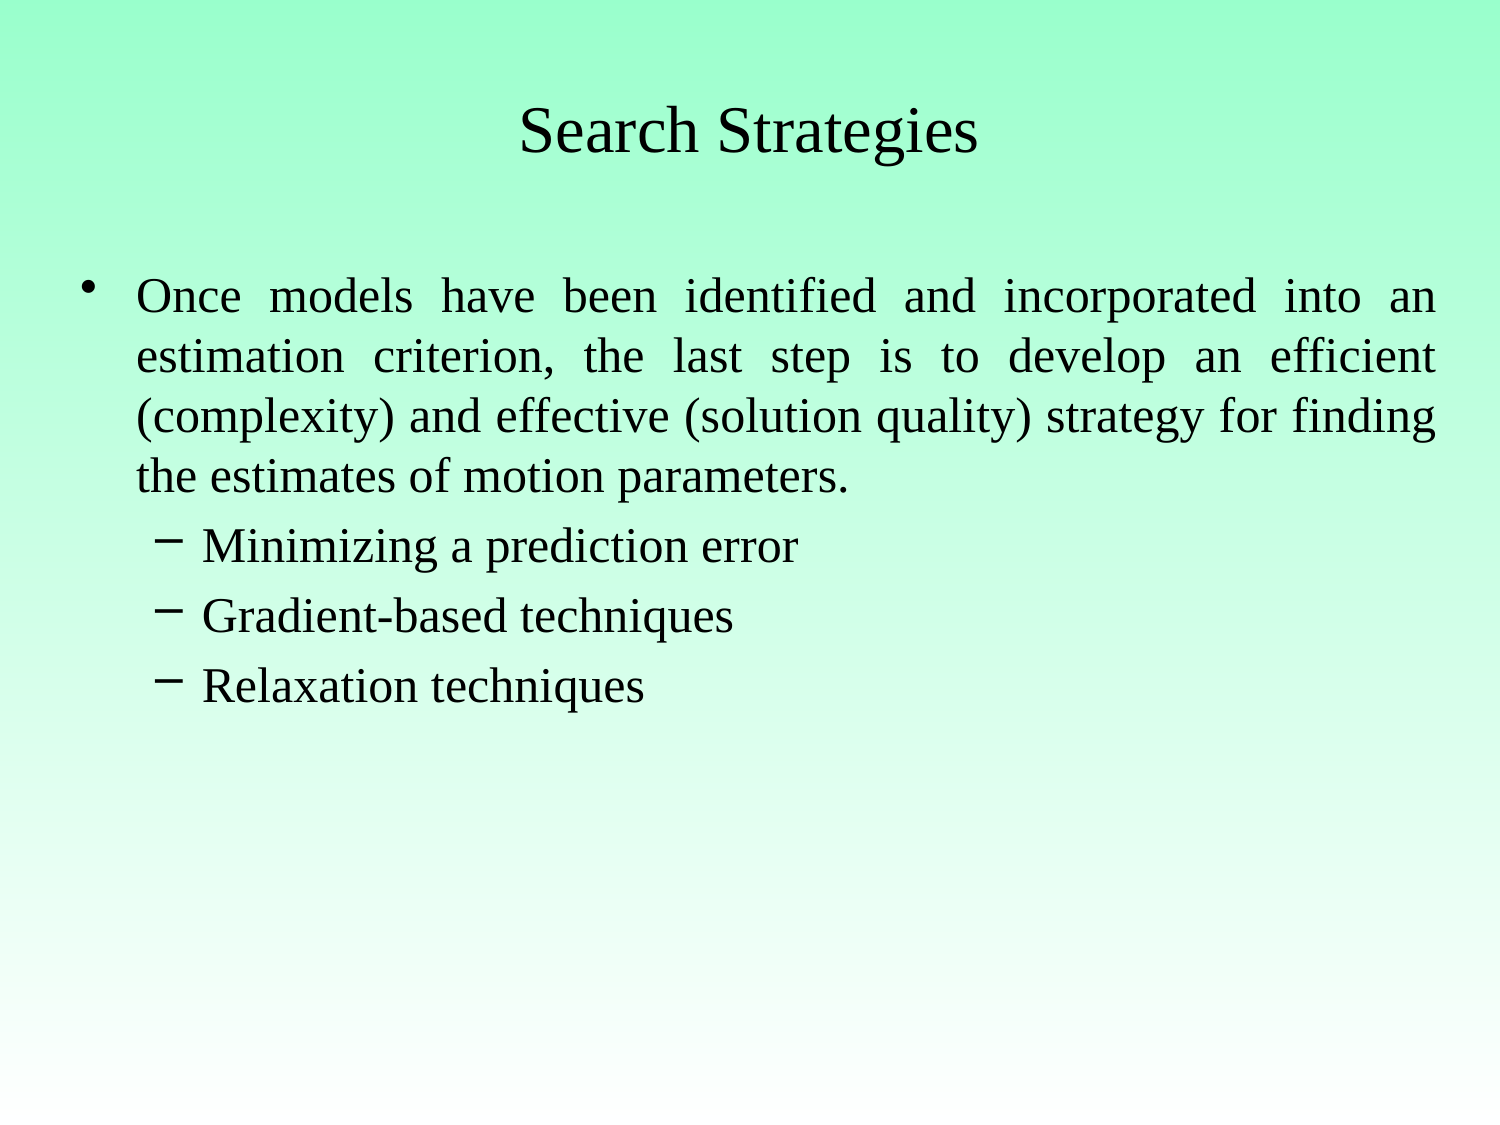

# Search Strategies
Once models have been identified and incorporated into an estimation criterion, the last step is to develop an efficient (complexity) and effective (solution quality) strategy for finding the estimates of motion parameters.
Minimizing a prediction error
Gradient-based techniques
Relaxation techniques